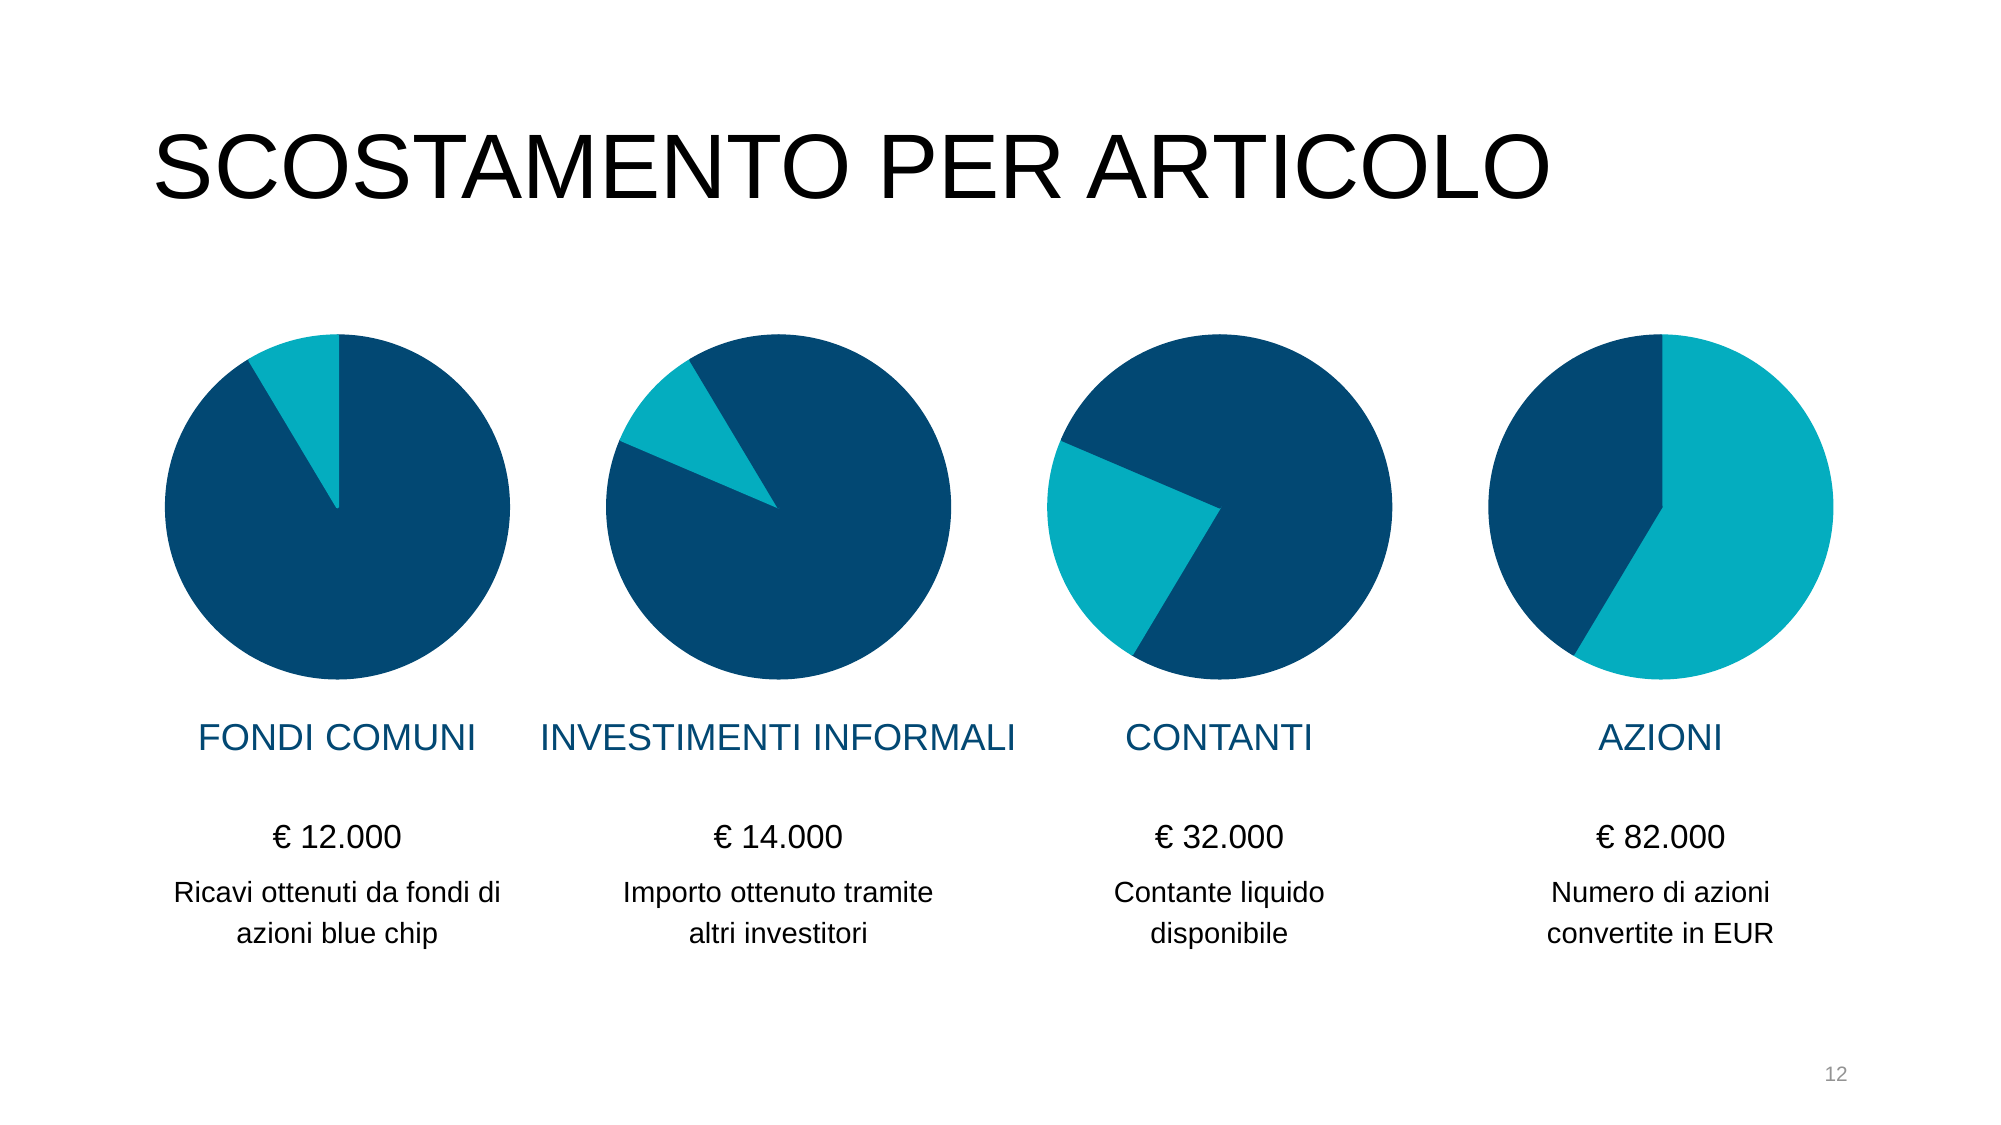

# SCOSTAMENTO PER ARTICOLO

### Chart

| Category | Vendite |
|---|---|
| 1° trim | 8.2 |
| 2° trim | 3.2 |
| 3° trim | 1.4 |
| 4° trim | 1.2 |

### Chart

| Category | Vendite |
|---|---|
| 1° trim | 8.2 |
| 2° trim | 3.2 |
| 3° trim | 1.4 |
| 4° trim | 1.2 |

### Chart

| Category | Vendite |
|---|---|
| 1° trim | 8.2 |
| 2° trim | 3.2 |
| 3° trim | 1.4 |
| 4° trim | 1.2 |

### Chart

| Category | Vendite |
|---|---|
| 1° trim | 8.2 |
| 2° trim | 3.2 |
| 3° trim | 1.4 |
| 4° trim | 1.2 |
FONDI COMUNI
INVESTIMENTI INFORMALI
CONTANTI
AZIONI
€ 12.000
€ 14.000
€ 32.000
€ 82.000
Ricavi ottenuti da fondi di azioni blue chip
Importo ottenuto tramite altri investitori
Contante liquido disponibile

Numero di azioni convertite in EUR

12